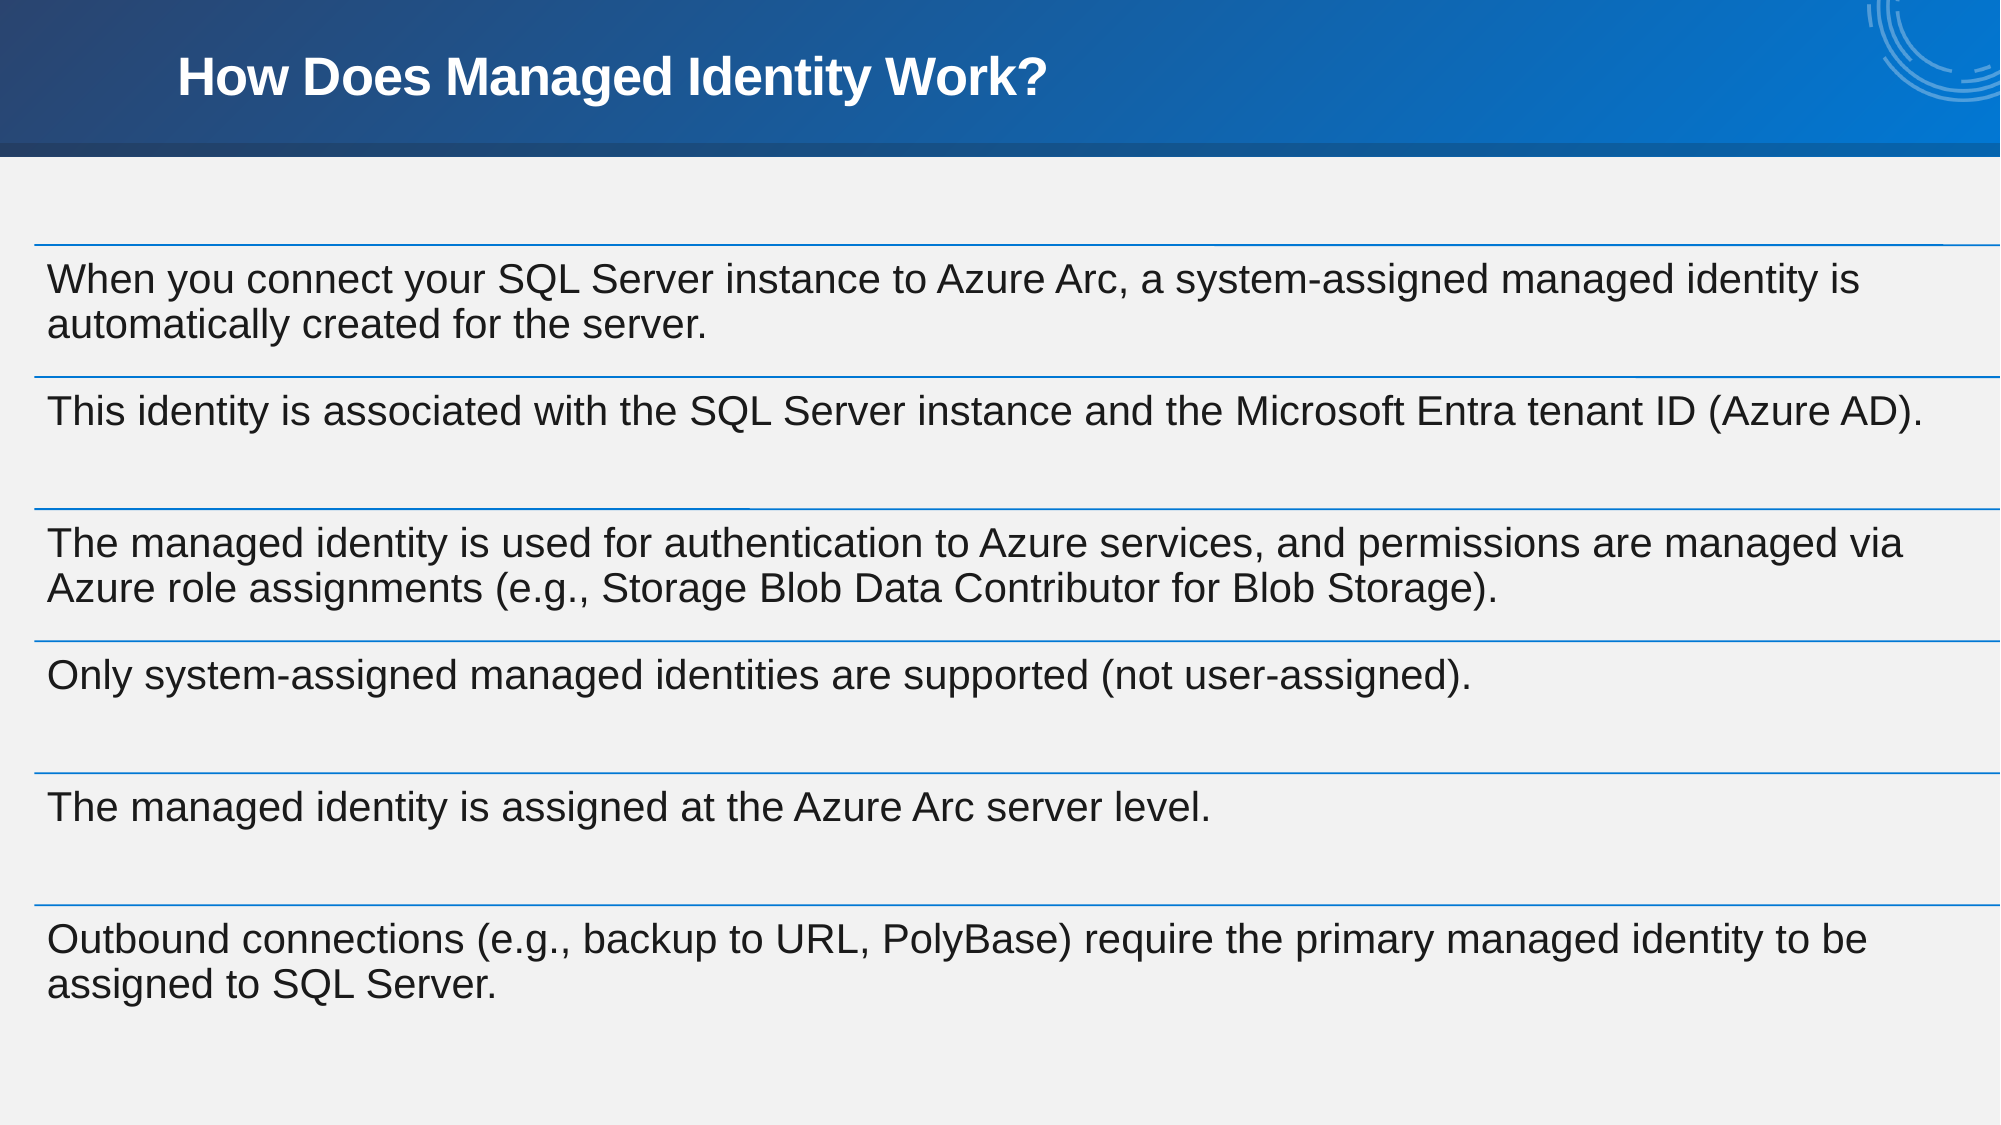

# How Does Managed Identity Work?
When you connect your SQL Server instance to Azure Arc, a system-assigned managed identity is automatically created for the server.
This identity is associated with the SQL Server instance and the Microsoft Entra tenant ID (Azure AD).
The managed identity is used for authentication to Azure services, and permissions are managed via Azure role assignments (e.g., Storage Blob Data Contributor for Blob Storage).
Only system-assigned managed identities are supported (not user-assigned).
The managed identity is assigned at the Azure Arc server level.
Outbound connections (e.g., backup to URL, PolyBase) require the primary managed identity to be assigned to SQL Server.